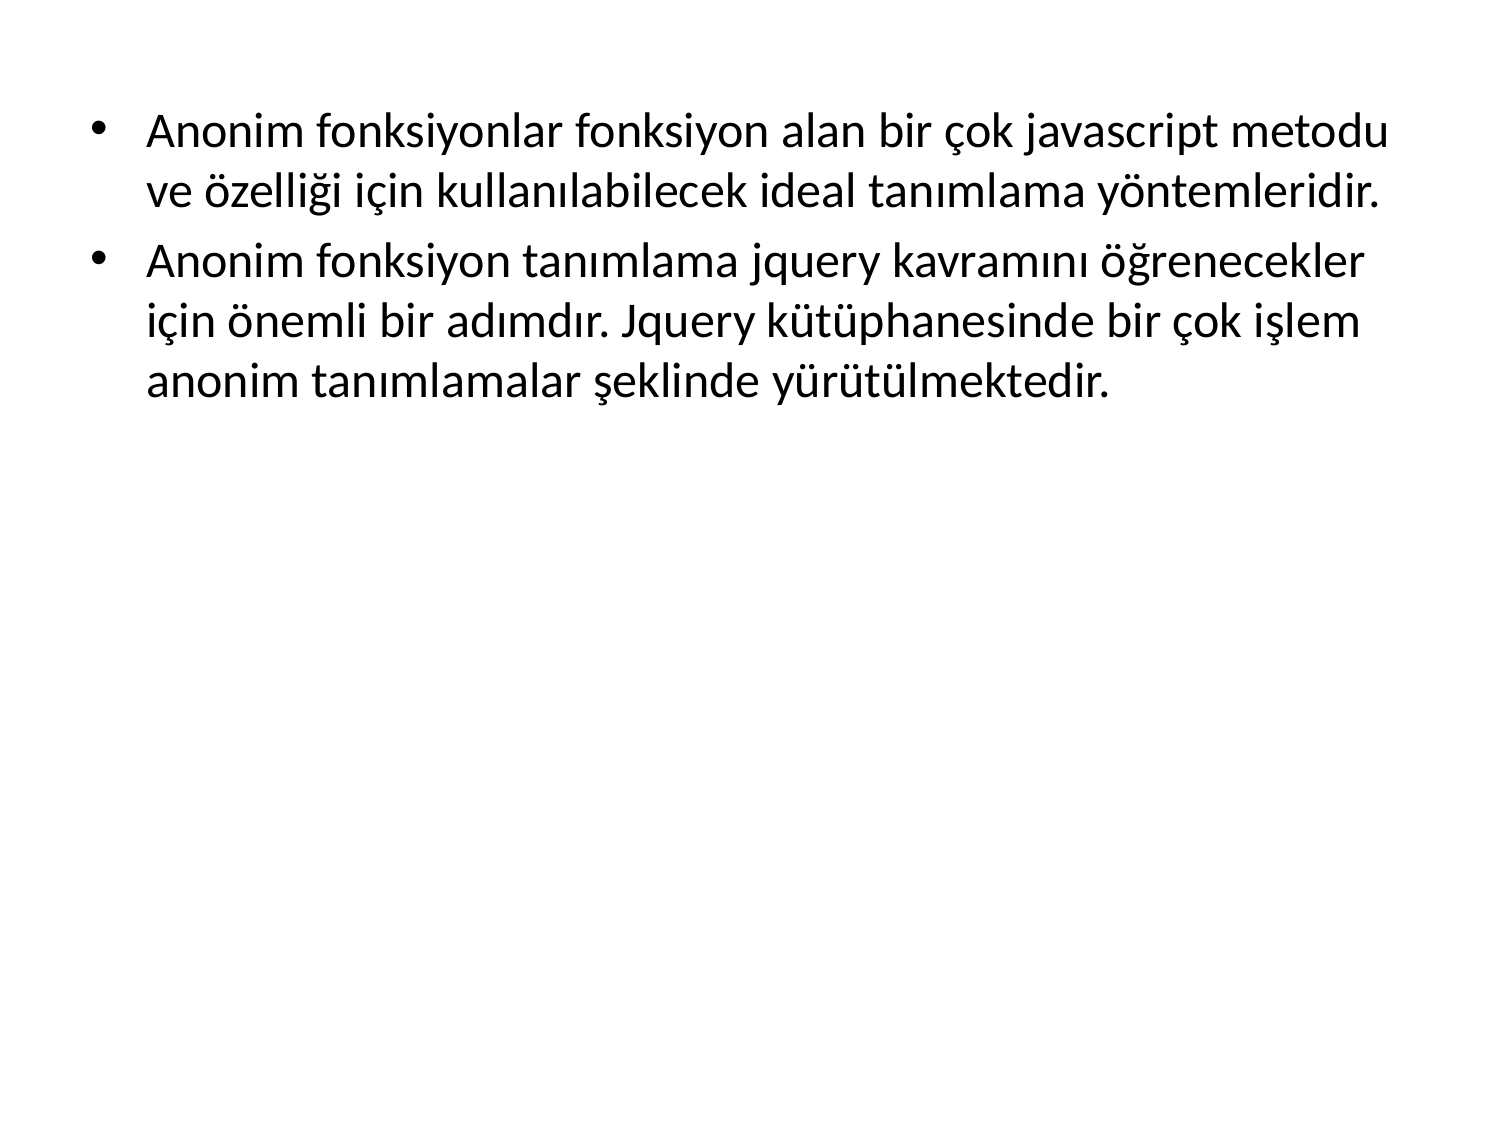

Anonim fonksiyonlar fonksiyon alan bir çok javascript metodu ve özelliği için kullanılabilecek ideal tanımlama yöntemleridir.
Anonim fonksiyon tanımlama jquery kavramını öğrenecekler için önemli bir adımdır. Jquery kütüphanesinde bir çok işlem anonim tanımlamalar şeklinde yürütülmektedir.